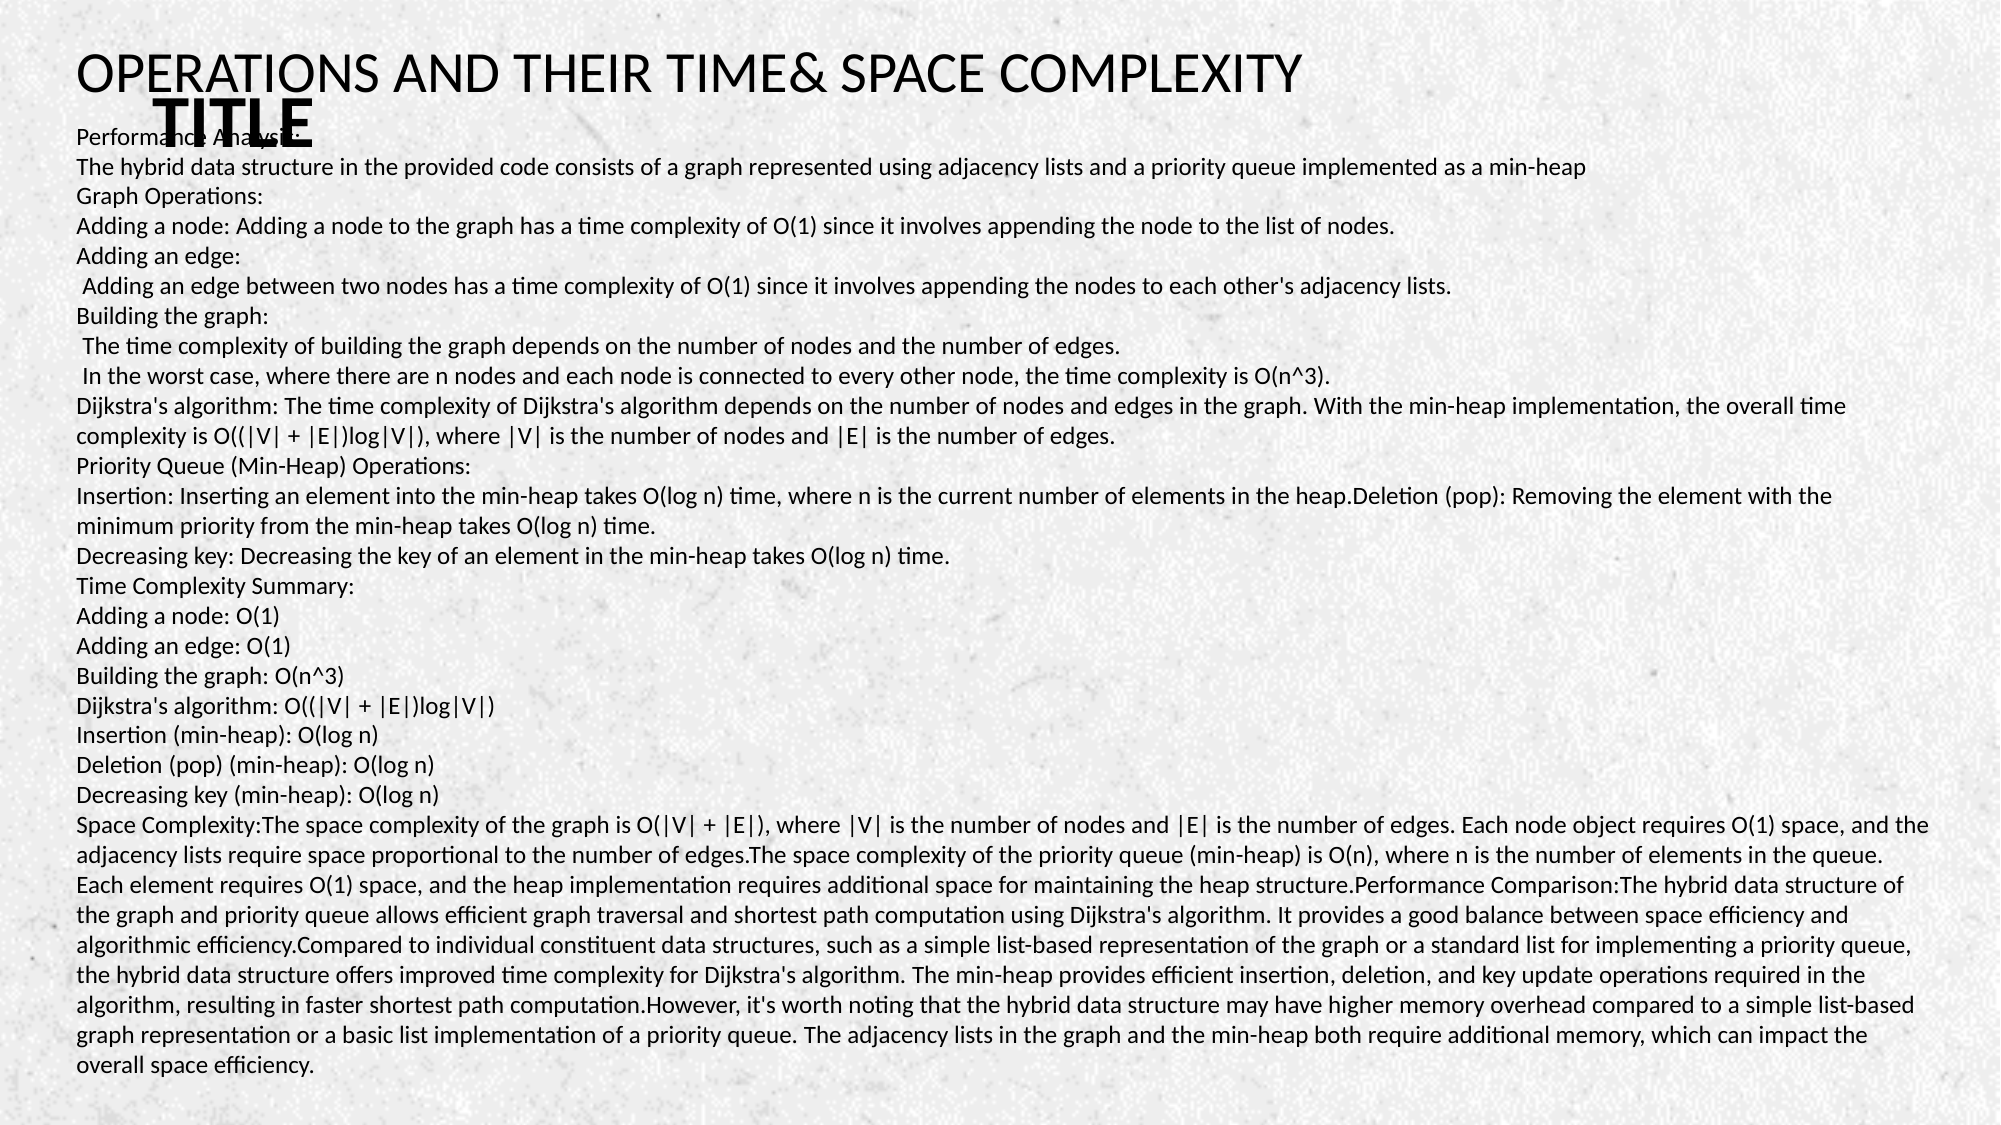

OPERATIONS AND THEIR TIME& SPACE COMPLEXITY
# Title
Performance Analysis:
The hybrid data structure in the provided code consists of a graph represented using adjacency lists and a priority queue implemented as a min-heap
Graph Operations:
Adding a node: Adding a node to the graph has a time complexity of O(1) since it involves appending the node to the list of nodes.
Adding an edge:
 Adding an edge between two nodes has a time complexity of O(1) since it involves appending the nodes to each other's adjacency lists.
Building the graph:
 The time complexity of building the graph depends on the number of nodes and the number of edges.
 In the worst case, where there are n nodes and each node is connected to every other node, the time complexity is O(n^3).
Dijkstra's algorithm: The time complexity of Dijkstra's algorithm depends on the number of nodes and edges in the graph. With the min-heap implementation, the overall time complexity is O((|V| + |E|)log|V|), where |V| is the number of nodes and |E| is the number of edges.
Priority Queue (Min-Heap) Operations:
Insertion: Inserting an element into the min-heap takes O(log n) time, where n is the current number of elements in the heap.Deletion (pop): Removing the element with the minimum priority from the min-heap takes O(log n) time.
Decreasing key: Decreasing the key of an element in the min-heap takes O(log n) time.
Time Complexity Summary:
Adding a node: O(1)
Adding an edge: O(1)
Building the graph: O(n^3)
Dijkstra's algorithm: O((|V| + |E|)log|V|)
Insertion (min-heap): O(log n)
Deletion (pop) (min-heap): O(log n)
Decreasing key (min-heap): O(log n)
Space Complexity:The space complexity of the graph is O(|V| + |E|), where |V| is the number of nodes and |E| is the number of edges. Each node object requires O(1) space, and the adjacency lists require space proportional to the number of edges.The space complexity of the priority queue (min-heap) is O(n), where n is the number of elements in the queue. Each element requires O(1) space, and the heap implementation requires additional space for maintaining the heap structure.Performance Comparison:The hybrid data structure of the graph and priority queue allows efficient graph traversal and shortest path computation using Dijkstra's algorithm. It provides a good balance between space efficiency and algorithmic efficiency.Compared to individual constituent data structures, such as a simple list-based representation of the graph or a standard list for implementing a priority queue, the hybrid data structure offers improved time complexity for Dijkstra's algorithm. The min-heap provides efficient insertion, deletion, and key update operations required in the algorithm, resulting in faster shortest path computation.However, it's worth noting that the hybrid data structure may have higher memory overhead compared to a simple list-based graph representation or a basic list implementation of a priority queue. The adjacency lists in the graph and the min-heap both require additional memory, which can impact the overall space efficiency.